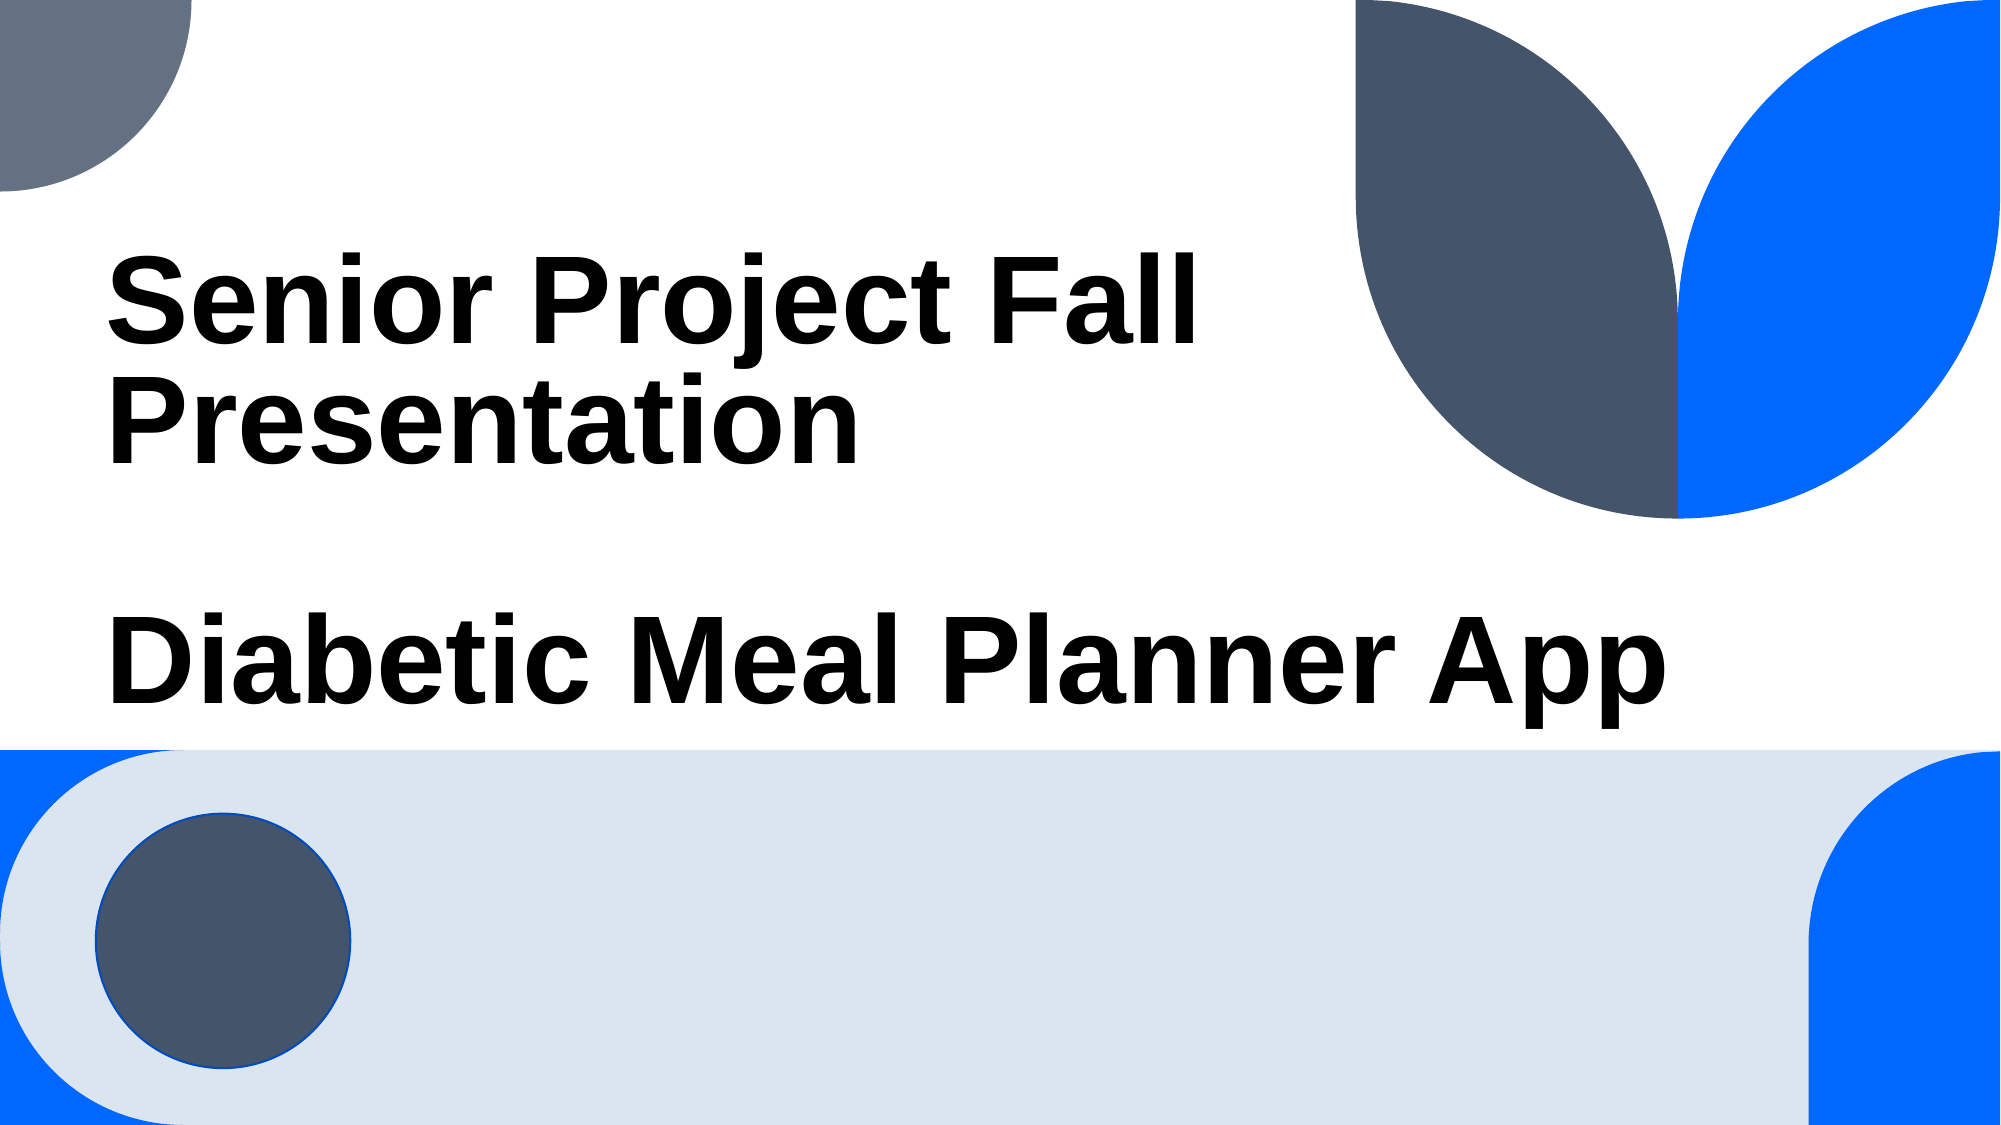

# Senior Project Fall Presentation Diabetic Meal Planner App